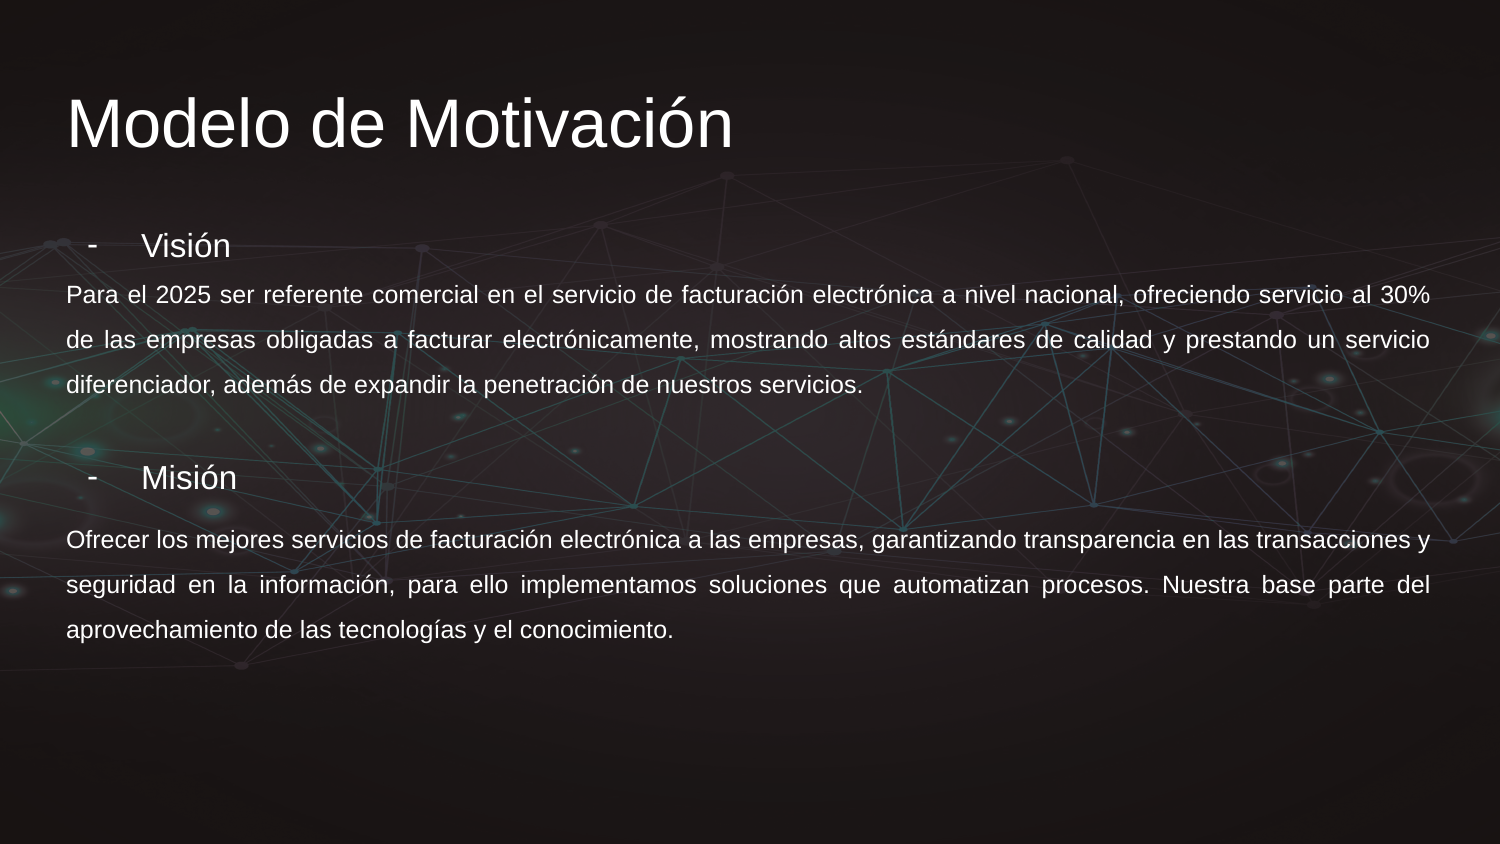

# Modelo de Motivación
Visión
Para el 2025 ser referente comercial en el servicio de facturación electrónica a nivel nacional, ofreciendo servicio al 30% de las empresas obligadas a facturar electrónicamente, mostrando altos estándares de calidad y prestando un servicio diferenciador, además de expandir la penetración de nuestros servicios.
Misión
Ofrecer los mejores servicios de facturación electrónica a las empresas, garantizando transparencia en las transacciones y seguridad en la información, para ello implementamos soluciones que automatizan procesos. Nuestra base parte del aprovechamiento de las tecnologías y el conocimiento.